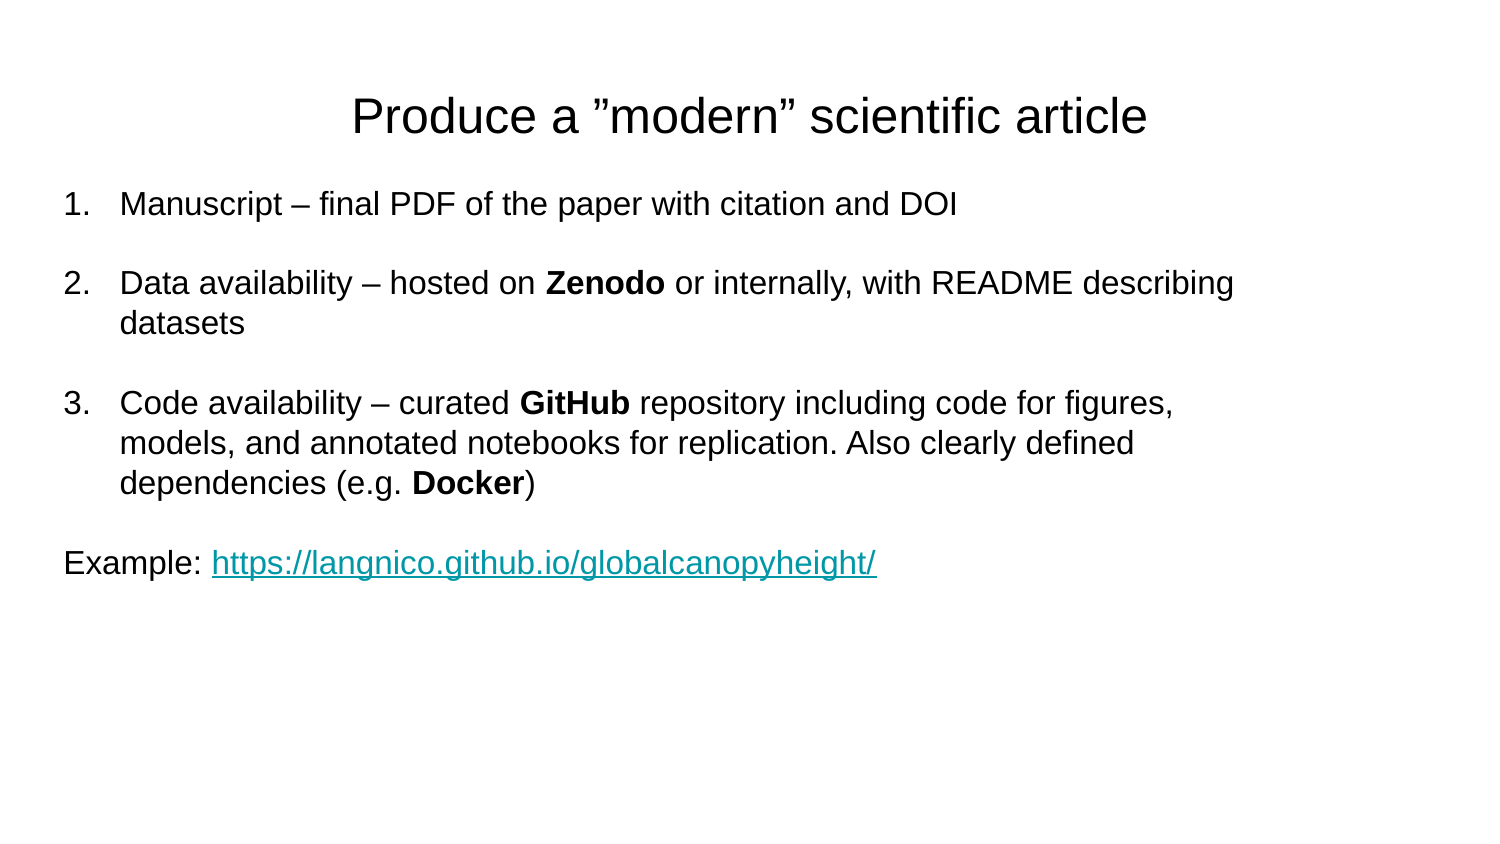

Produce a ”modern” scientific article
Manuscript – final PDF of the paper with citation and DOI

Data availability – hosted on Zenodo or internally, with README describing datasets

Code availability – curated GitHub repository including code for figures, models, and annotated notebooks for replication. Also clearly defined dependencies (e.g. Docker)

Example: https://langnico.github.io/globalcanopyheight/